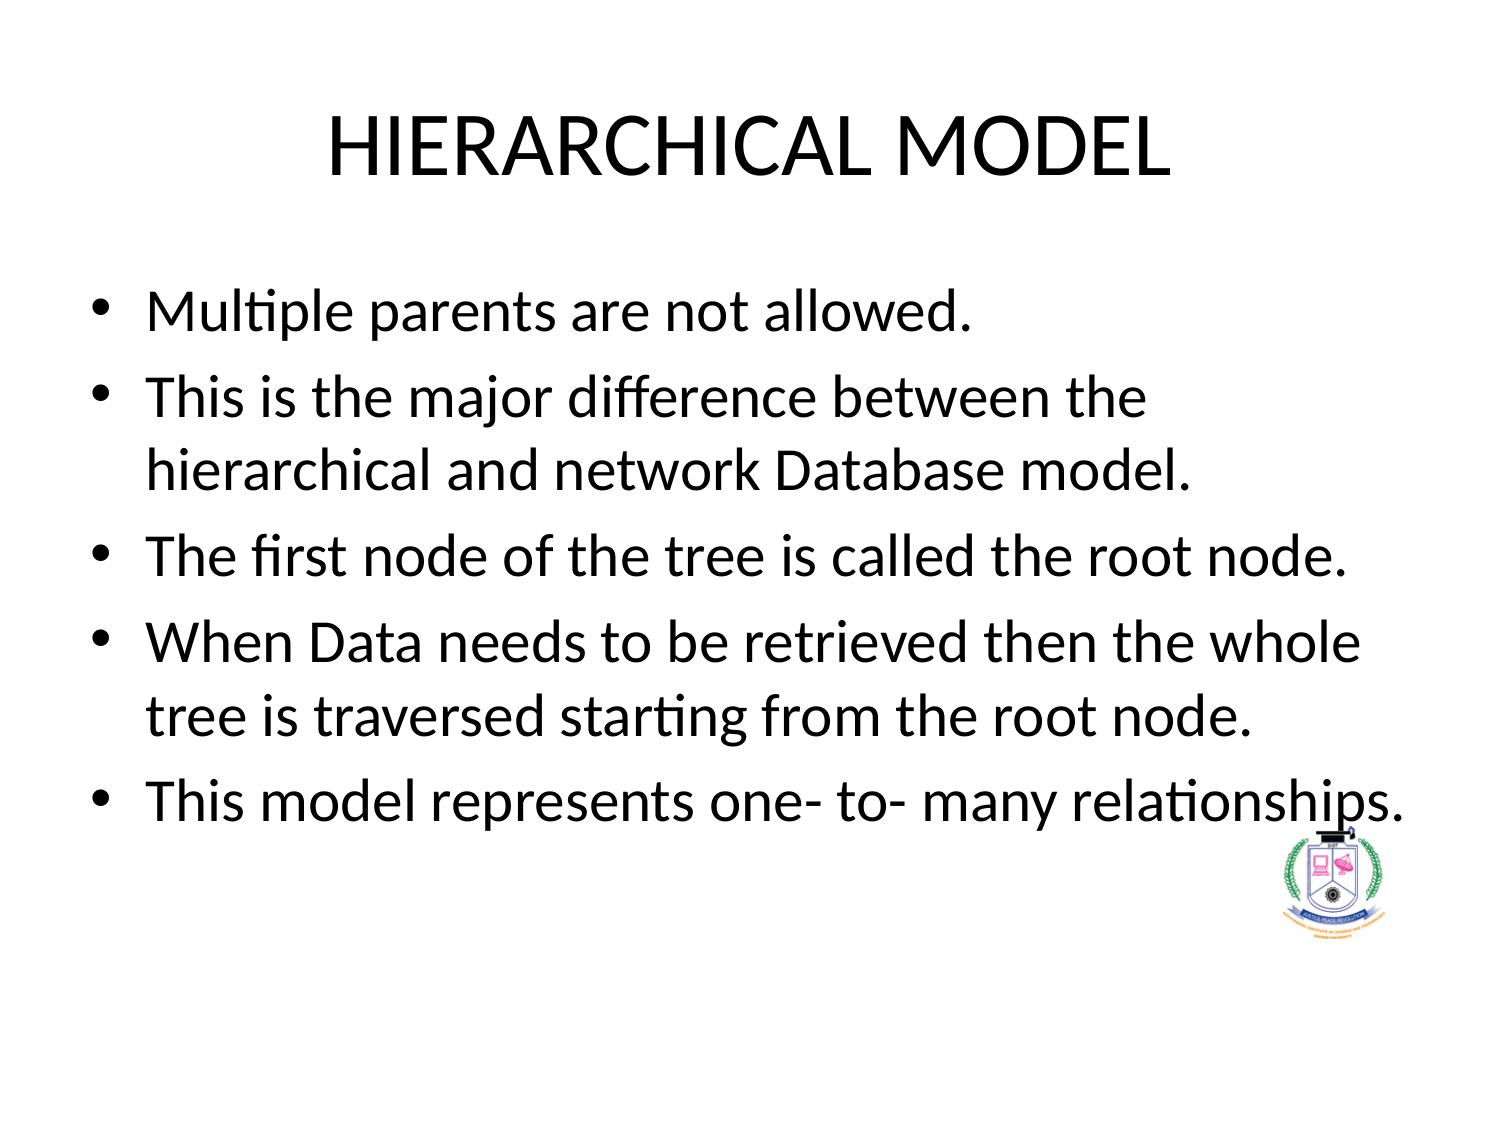

# HIERARCHICAL MODEL
Multiple parents are not allowed.
This is the major difference between the hierarchical and network Database model.
The first node of the tree is called the root node.
When Data needs to be retrieved then the whole tree is traversed starting from the root node.
This model represents one- to- many relationships.